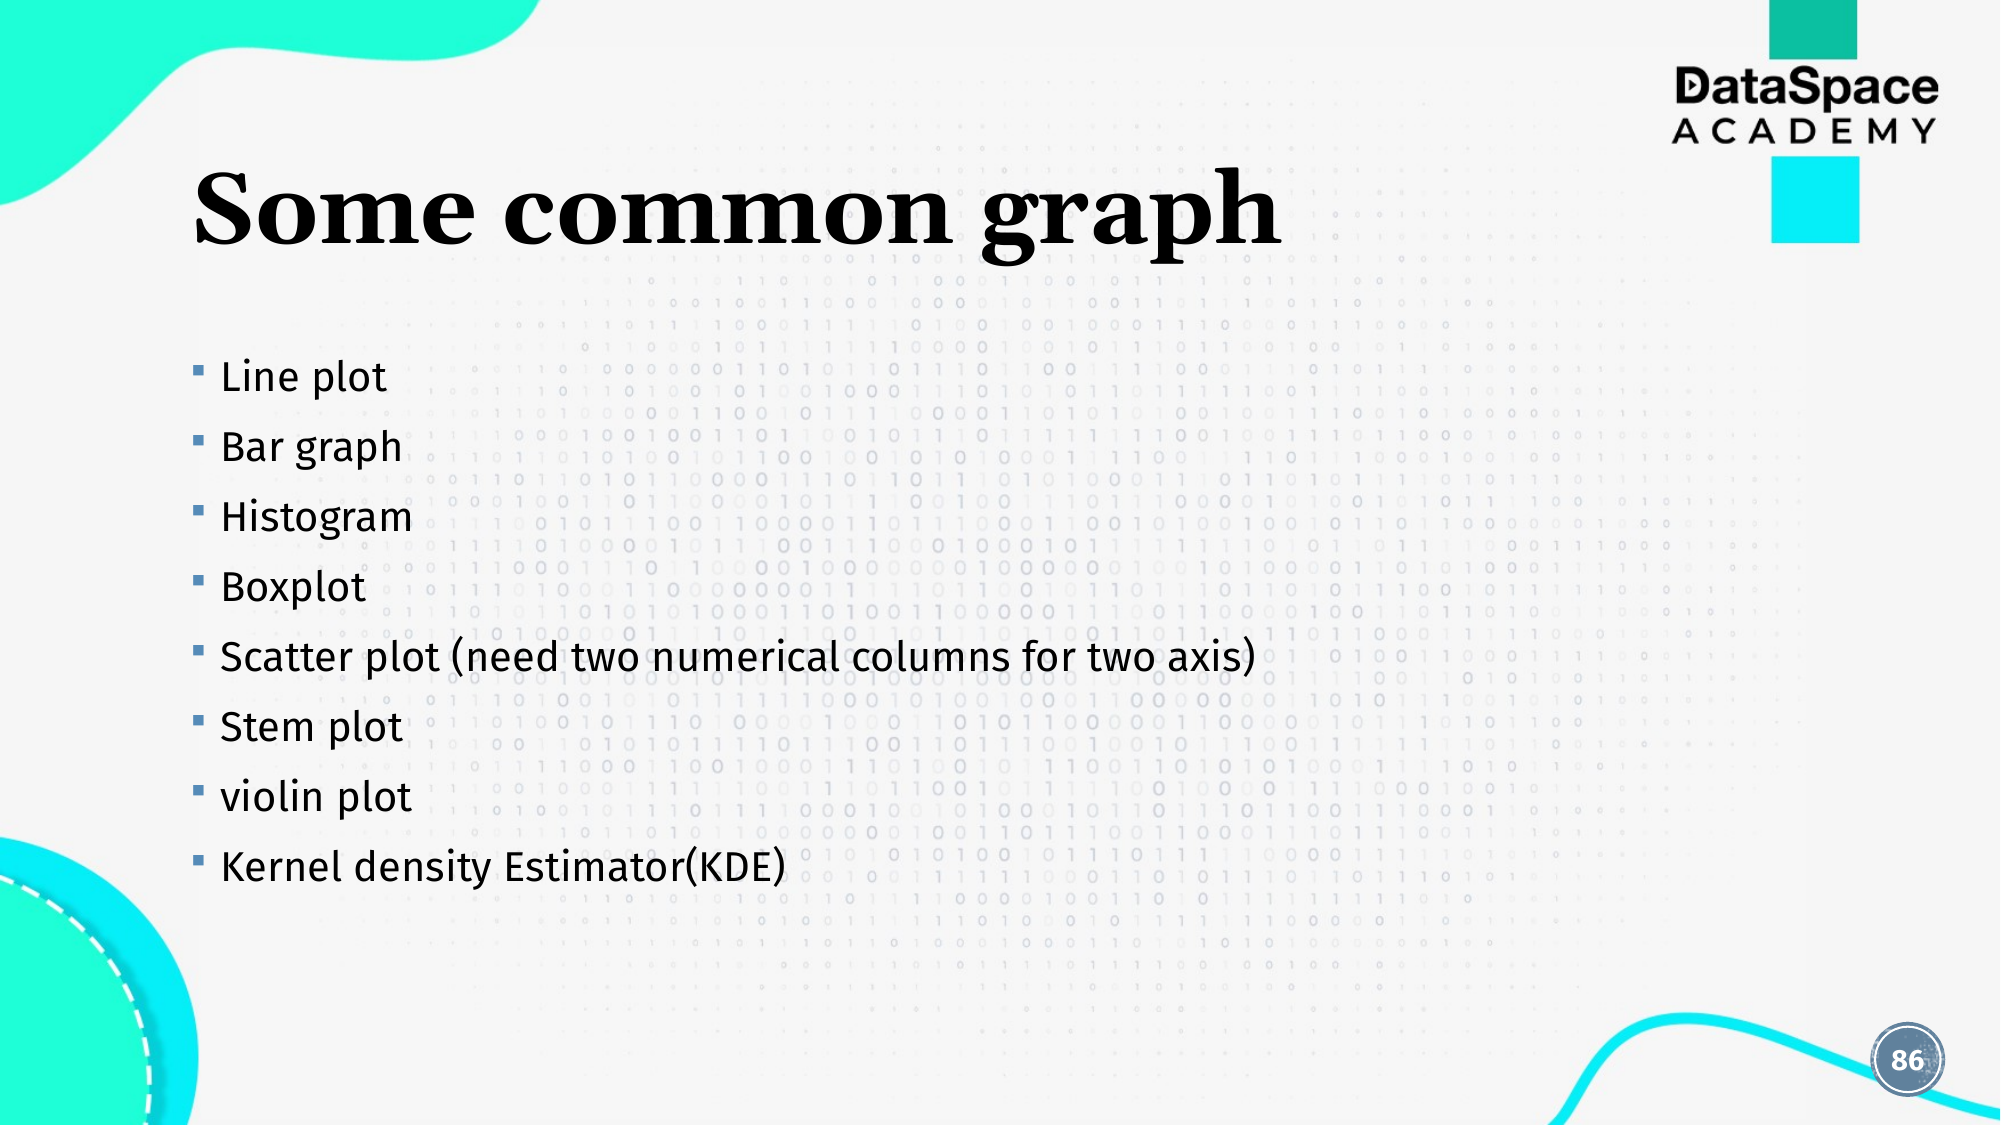

# Some common graph
Line plot
Bar graph
Histogram
Boxplot
Scatter plot (need two numerical columns for two axis)
Stem plot
violin plot
Kernel density Estimator(KDE)
86